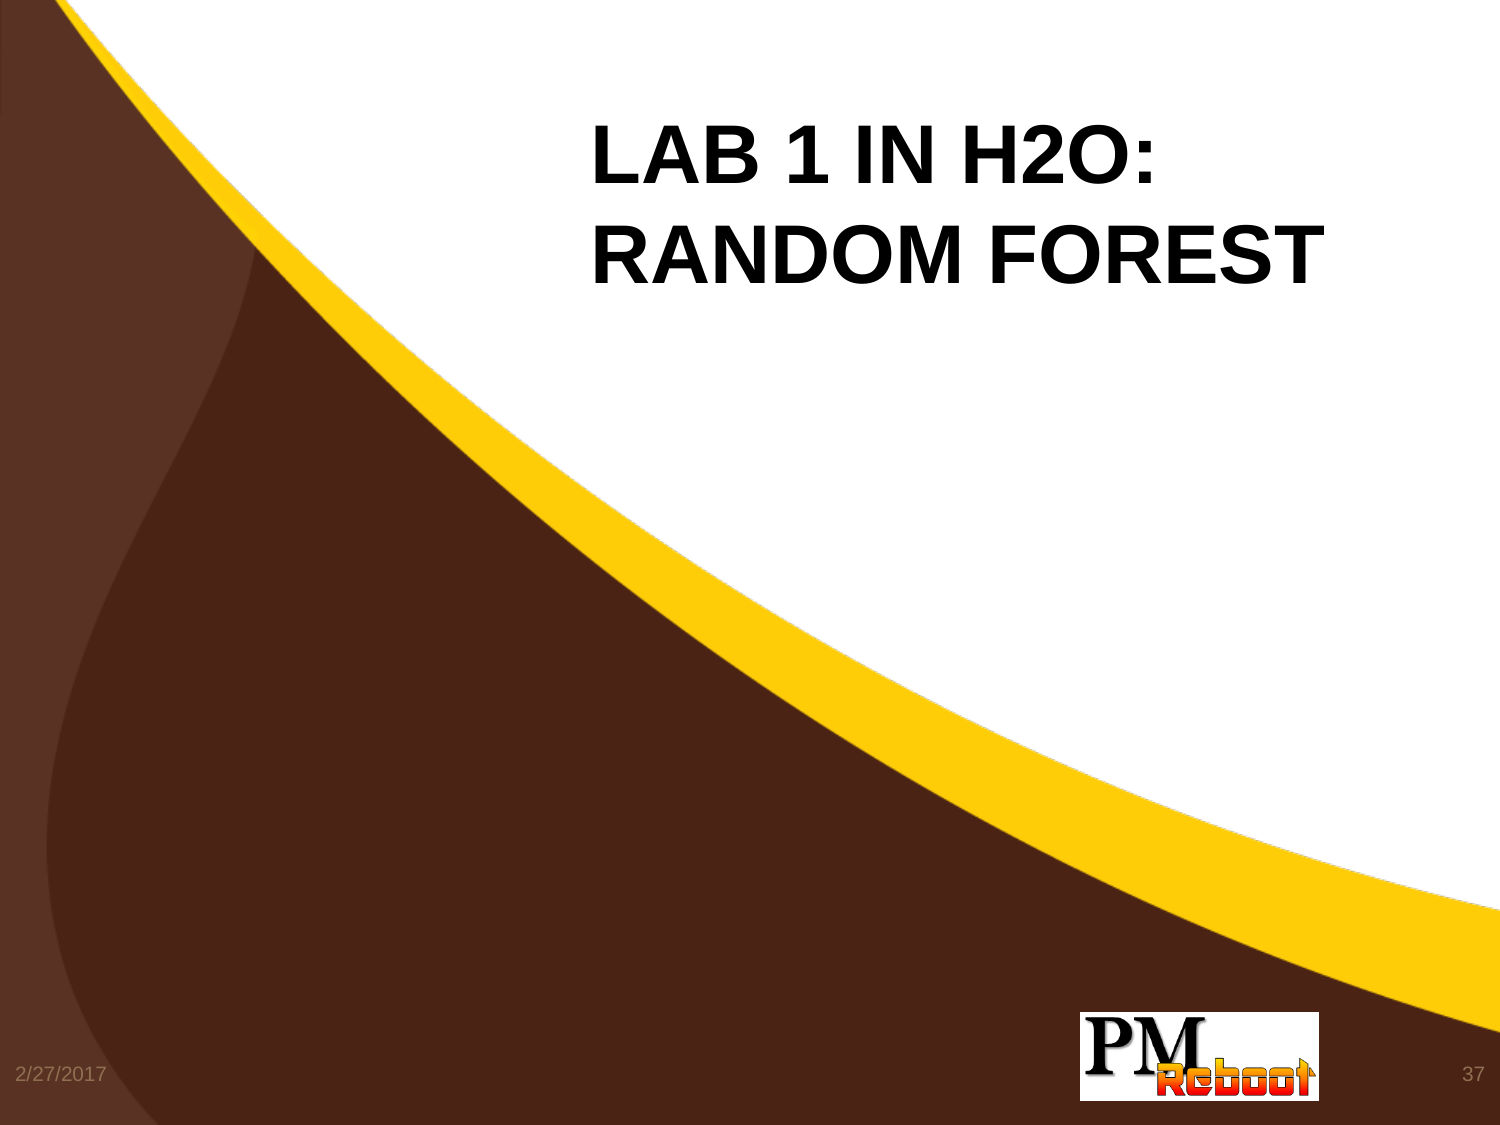

# Lab 1 in h2o: random Forest

2/27/2017
37